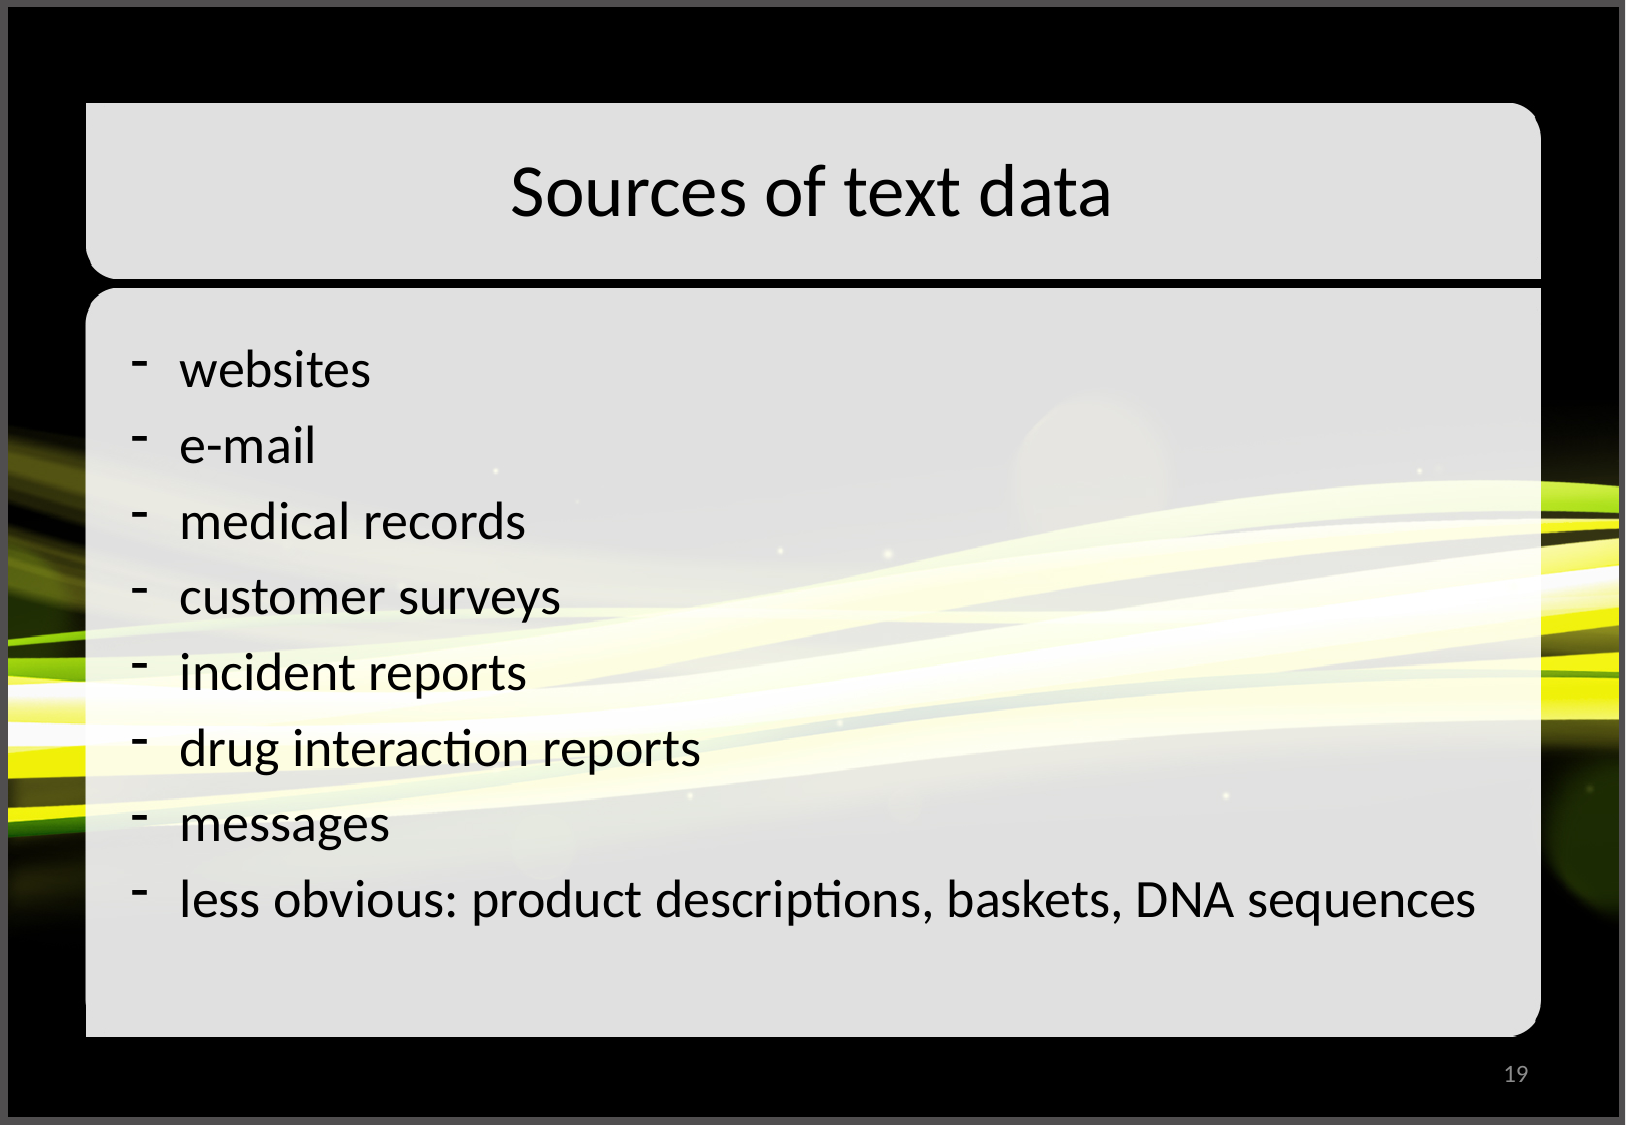

# Sources of text data
websites
e-mail
medical records
customer surveys
incident reports
drug interaction reports
messages
less obvious: product descriptions, baskets, DNA sequences
19